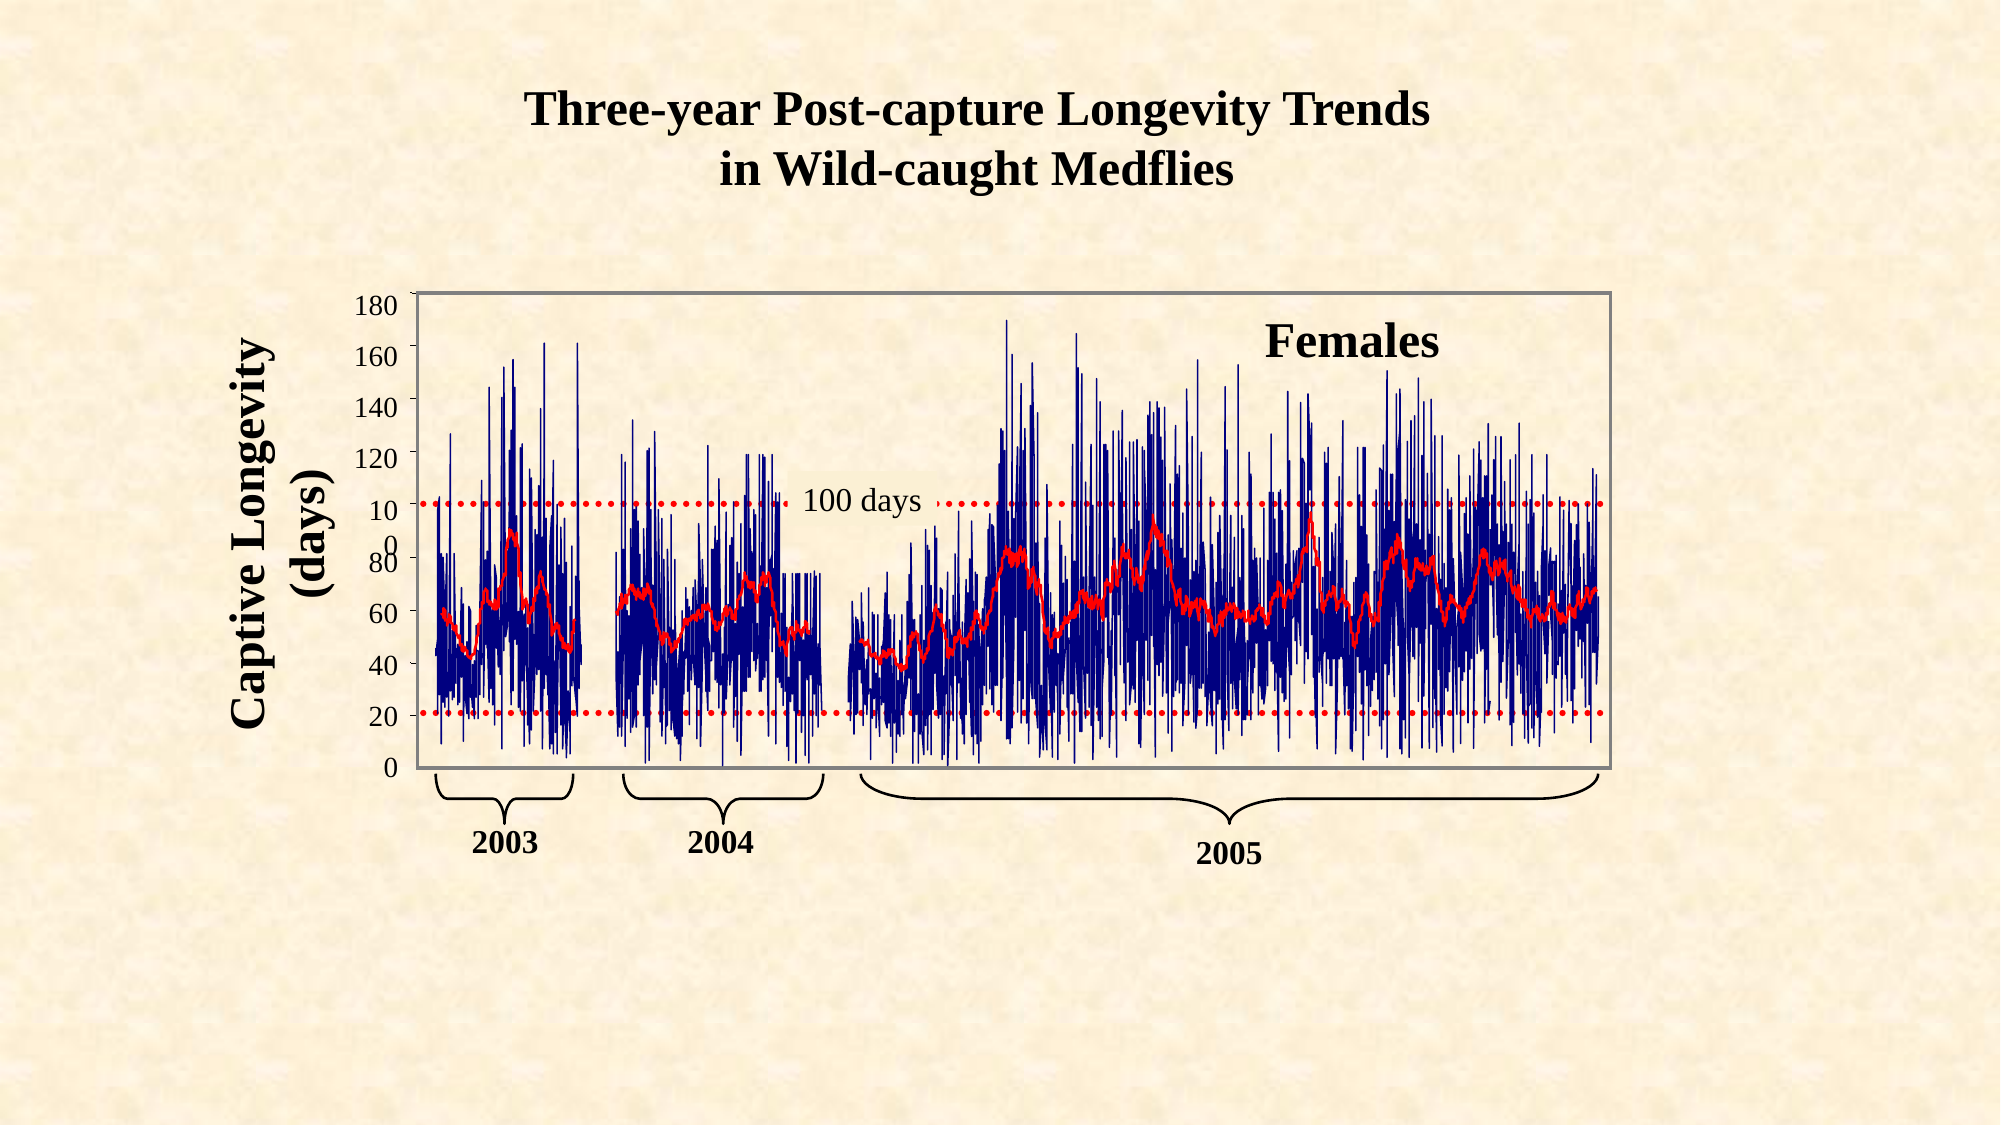

Three-year Post-capture Longevity Trends
in Wild-caught Medflies
180
160
140
120
100
80
60
40
20
0

Females

Captive Longevity
(days)

100 days

2003
2004
2005